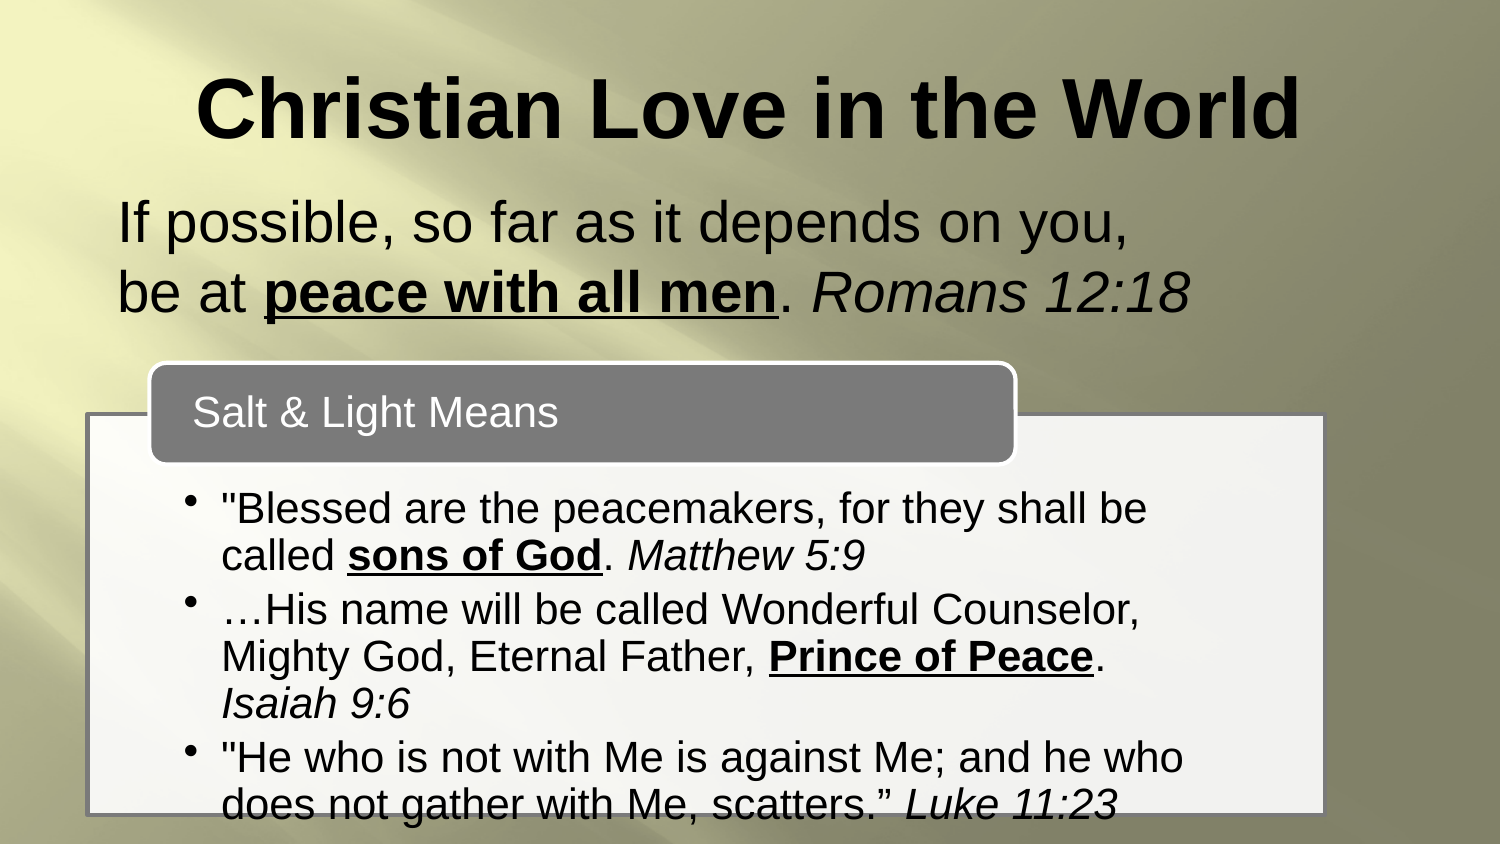

# Christian Love in the World
If possible, so far as it depends on you,
be at peace with all men. Romans 12:18
"Blessed are the peacemakers, for they shall be called sons of God. Matthew 5:9
…His name will be called Wonderful Counselor, Mighty God, Eternal Father, Prince of Peace. Isaiah 9:6
"He who is not with Me is against Me; and he who does not gather with Me, scatters.” Luke 11:23
Salt & Light Means